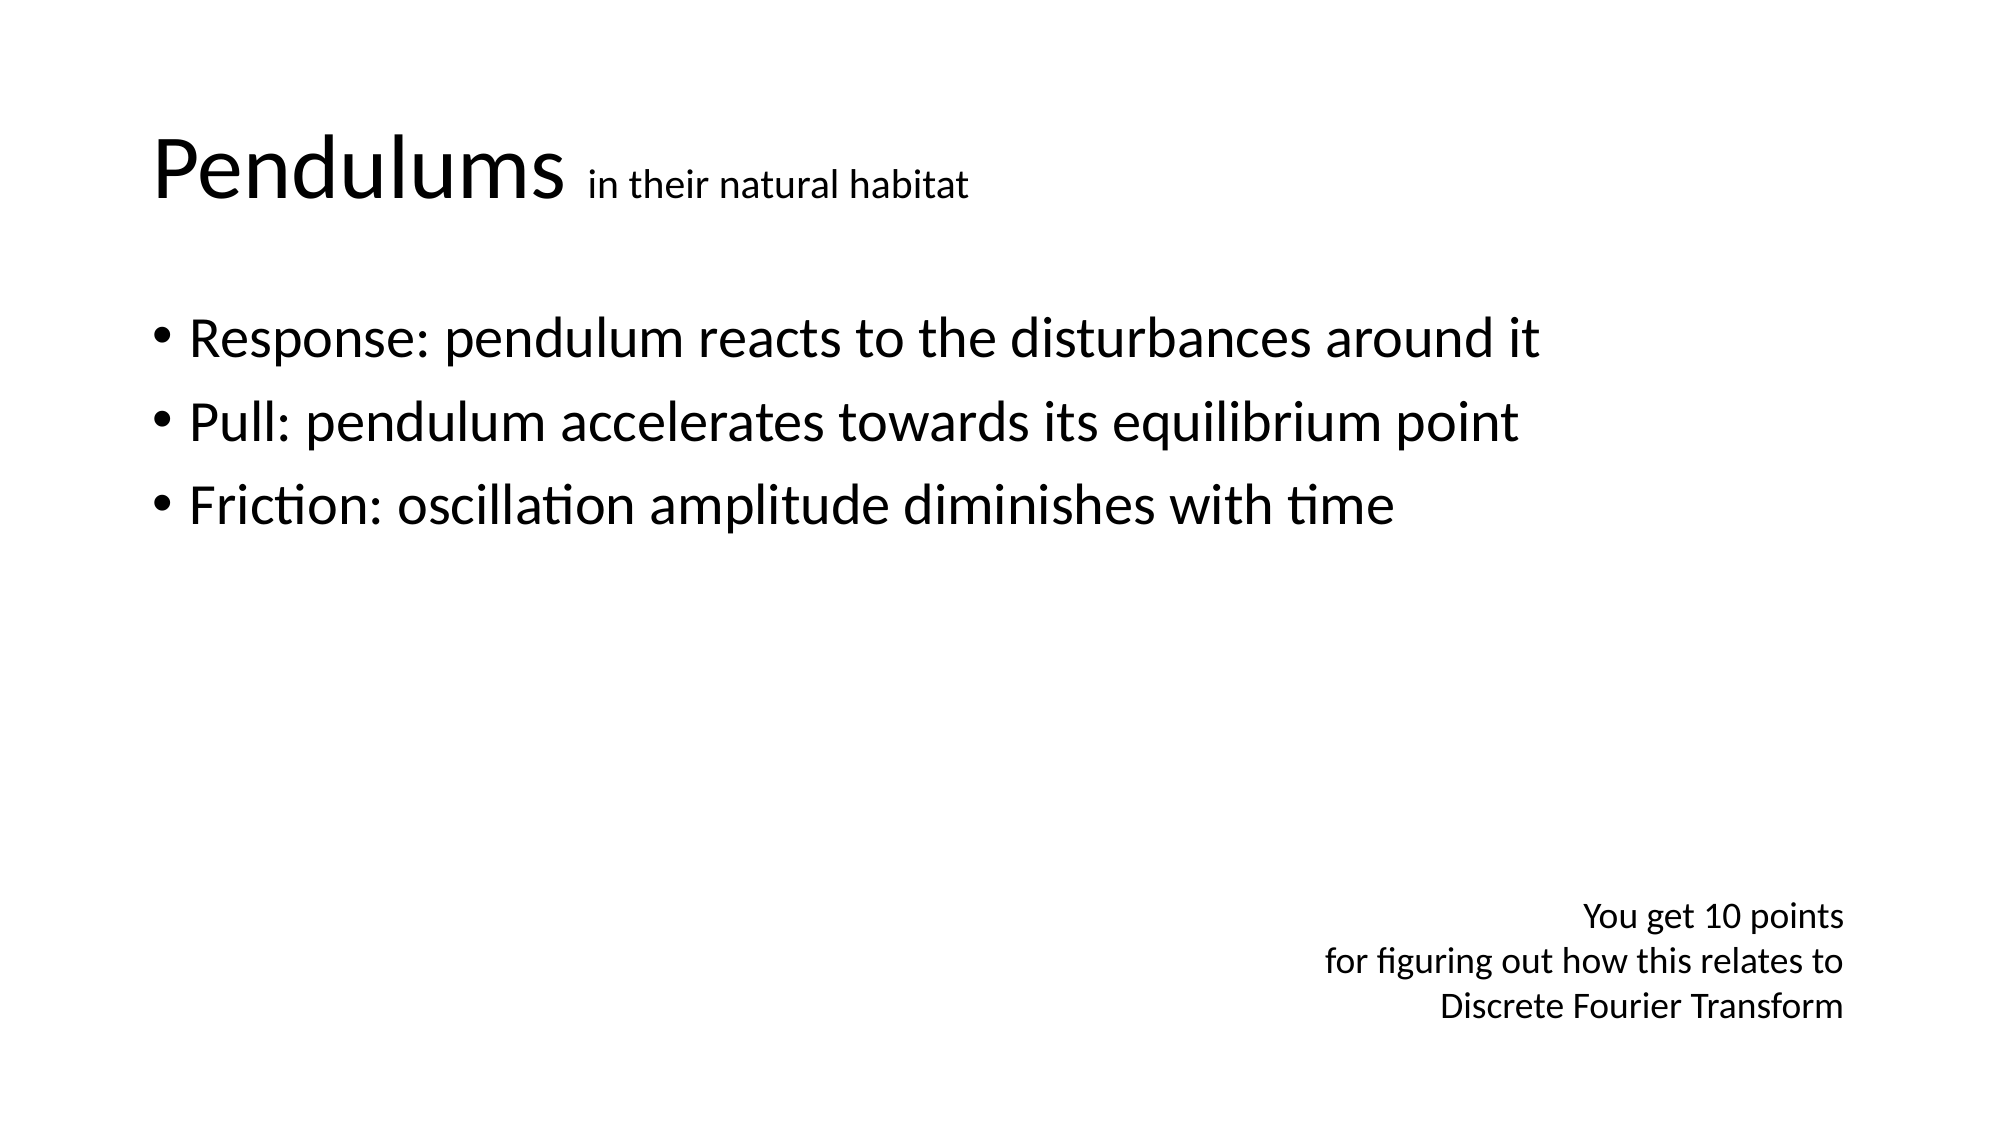

# Pendulums in their natural habitat
Response: pendulum reacts to the disturbances around it
Pull: pendulum accelerates towards its equilibrium point
Friction: oscillation amplitude diminishes with time

You get 10 points
for figuring out how this relates to
Discrete Fourier Transform